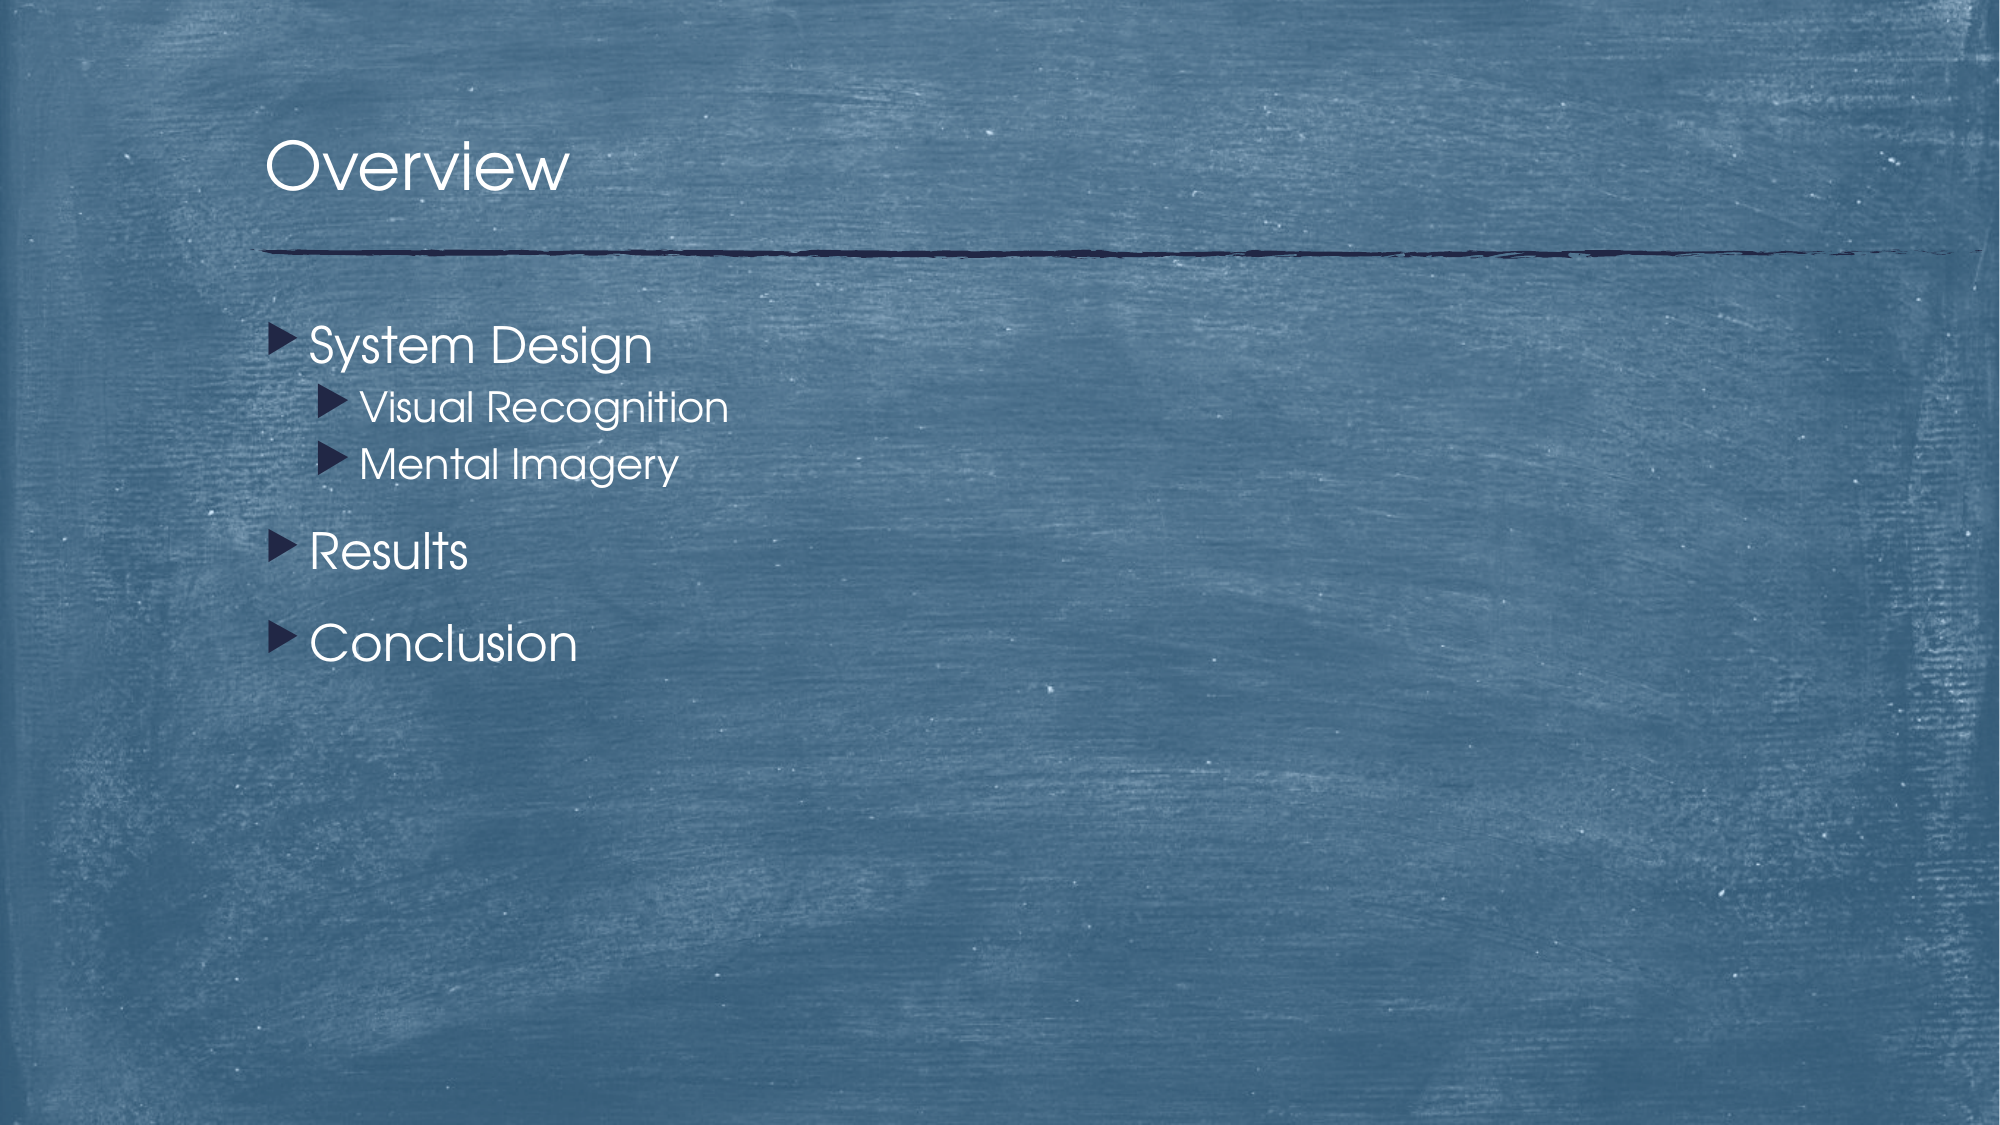

# Overview
System Design
Visual Recognition
Mental Imagery
Results
Conclusion